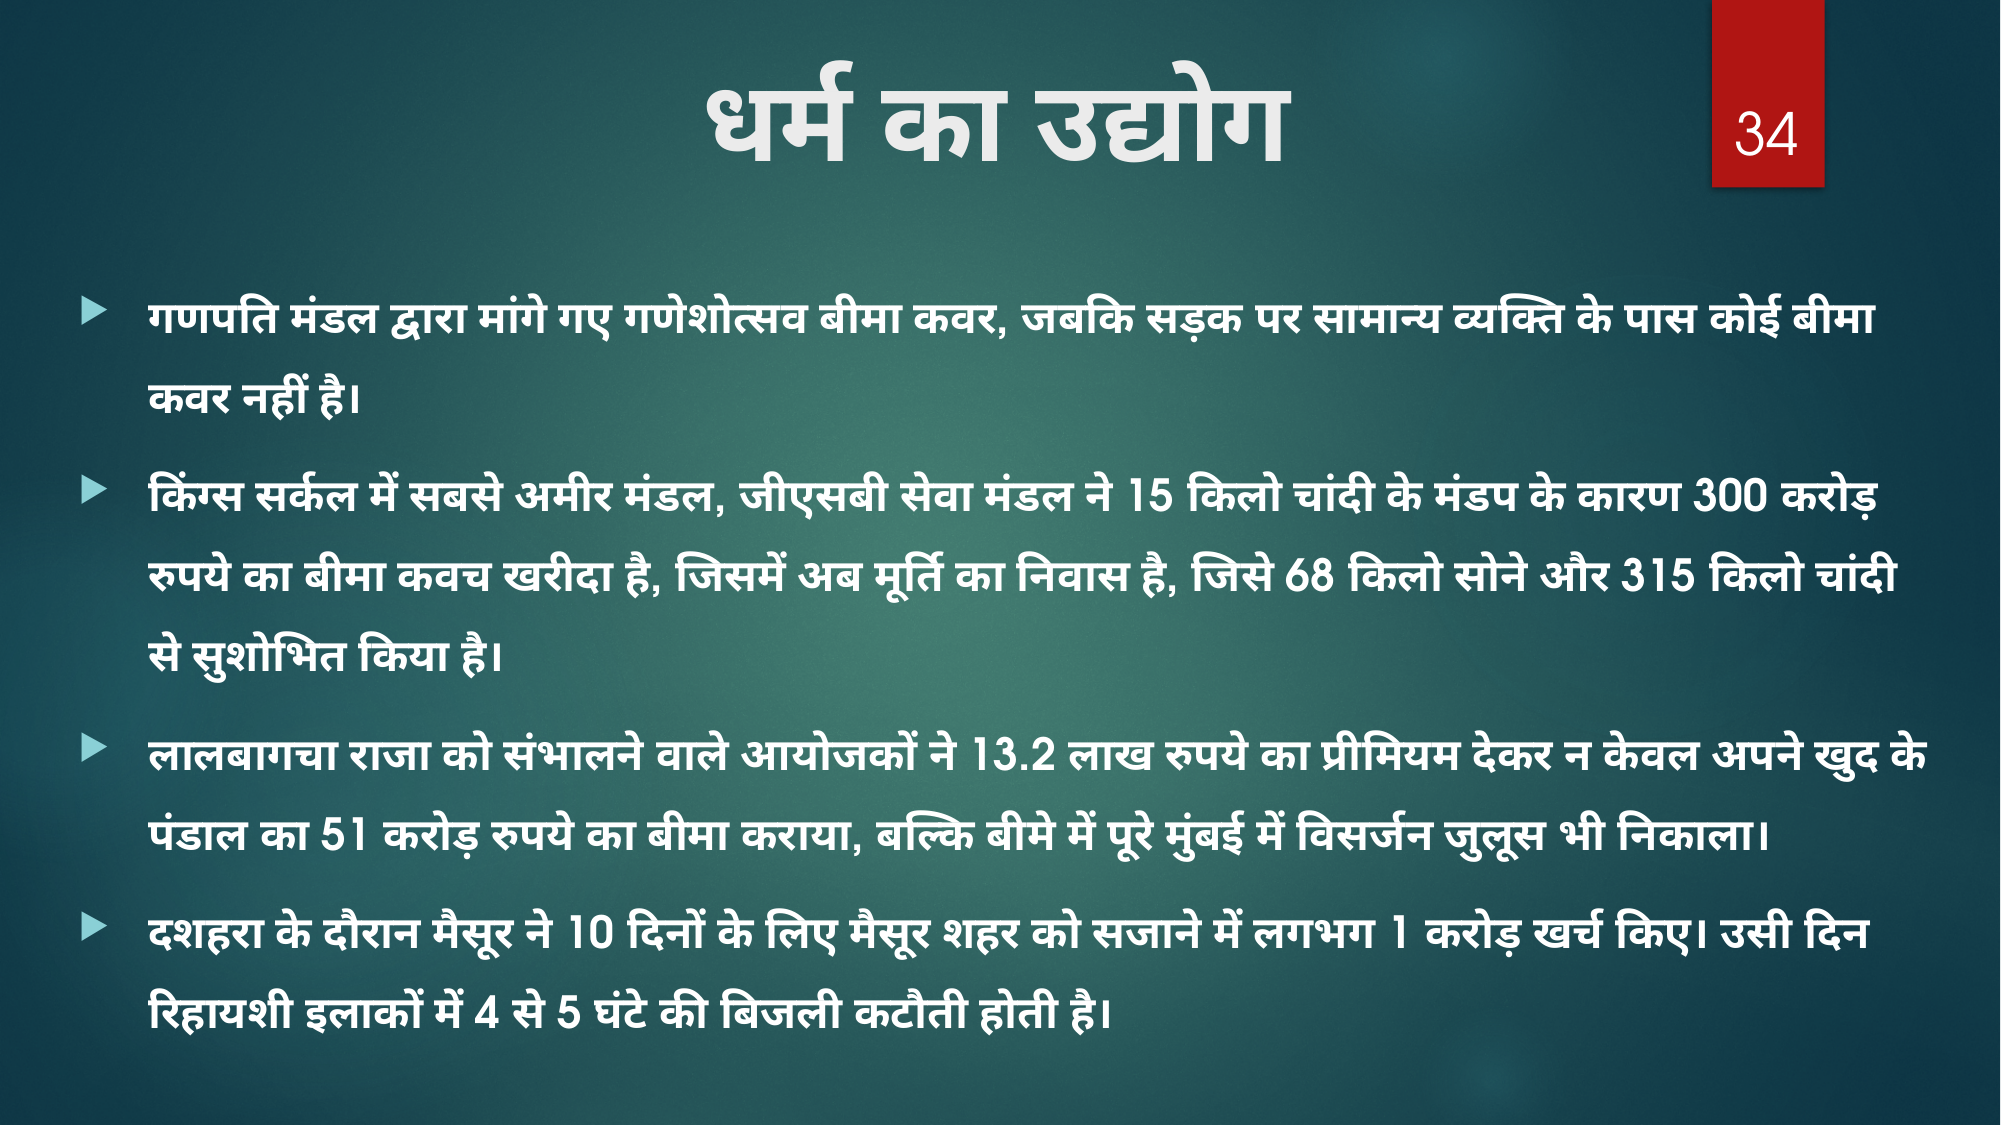

धर्म का उद्योग
34
गणपति मंडल द्वारा मांगे गए गणेशोत्सव बीमा कवर, जबकि सड़क पर सामान्य व्यक्ति के पास कोई बीमा कवर नहीं है।
किंग्स सर्कल में सबसे अमीर मंडल, जीएसबी सेवा मंडल ने 15 किलो चांदी के मंडप के कारण 300 करोड़ रुपये का बीमा कवच खरीदा है, जिसमें अब मूर्ति का निवास है, जिसे 68 किलो सोने और 315 किलो चांदी से सुशोभित किया है।
लालबागचा राजा को संभालने वाले आयोजकों ने 13.2 लाख रुपये का प्रीमियम देकर न केवल अपने खुद के पंडाल का 51 करोड़ रुपये का बीमा कराया, बल्कि बीमे में पूरे मुंबई में विसर्जन जुलूस भी निकाला।
दशहरा के दौरान मैसूर ने 10 दिनों के लिए मैसूर शहर को सजाने में लगभग 1 करोड़ खर्च किए। उसी दिन रिहायशी इलाकों में 4 से 5 घंटे की बिजली कटौती होती है।